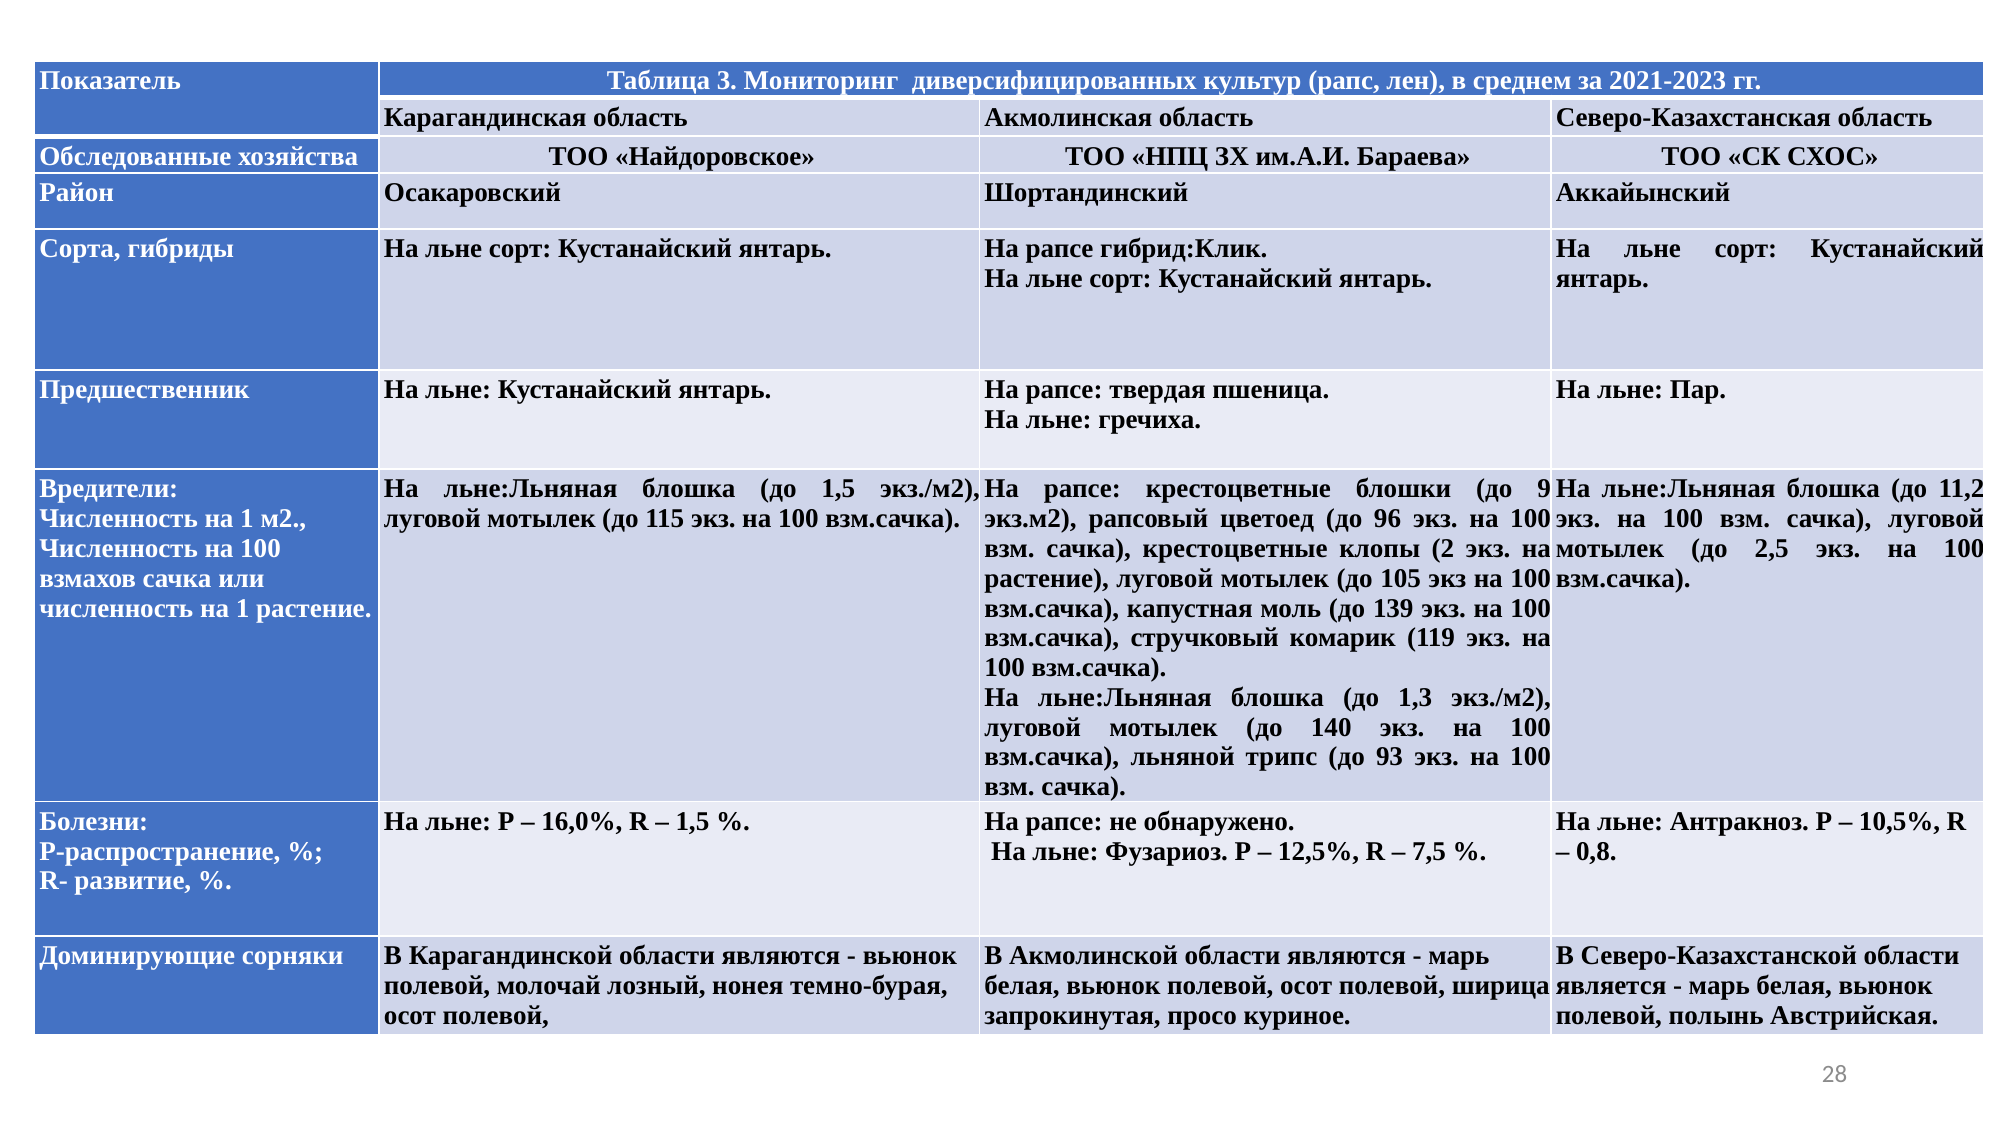

| Показатель | Таблица 3. Мониторинг диверсифицированных культур (рапс, лен), в среднем за 2021-2023 гг. |  |  |
| --- | --- | --- | --- |
|  | Карагандинская область | Акмолинская область | Северо-Казахстанская область |
| Обследованные хозяйства | ТОО «Найдоровское» | ТОО «НПЦ ЗХ им.А.И. Бараева» | ТОО «СК СХОС» |
| Район | Осакаровский | Шортандинский | Аккайынский |
| Сорта, гибриды | На льне сорт: Кустанайский янтарь. | На рапсе гибрид:Клик. На льне сорт: Кустанайский янтарь. | На льне сорт: Кустанайский янтарь. |
| Предшественник | На льне: Кустанайский янтарь. | На рапсе: твердая пшеница. На льне: гречиха. | На льне: Пар. |
| Вредители: Численность на 1 м2., Численность на 100 взмахов сачка или численность на 1 растение. | На льне:Льняная блошка (до 1,5 экз./м2), луговой мотылек (до 115 экз. на 100 взм.сачка). | На рапсе: крестоцветные блошки (до 9 экз.м2), рапсовый цветоед (до 96 экз. на 100 взм. сачка), крестоцветные клопы (2 экз. на растение), луговой мотылек (до 105 экз на 100 взм.сачка), капустная моль (до 139 экз. на 100 взм.сачка), стручковый комарик (119 экз. на 100 взм.сачка). На льне:Льняная блошка (до 1,3 экз./м2), луговой мотылек (до 140 экз. на 100 взм.сачка), льняной трипс (до 93 экз. на 100 взм. сачка). | На льне:Льняная блошка (до 11,2 экз. на 100 взм. сачка), луговой мотылек (до 2,5 экз. на 100 взм.сачка). |
| Болезни: P-распространение, %; R- развитие, %. | На льне: Р – 16,0%, R – 1,5 %. | На рапсе: не обнаружено. На льне: Фузариоз. Р – 12,5%, R – 7,5 %. | На льне: Антракноз. Р – 10,5%, R – 0,8. |
| Доминирующие сорняки | В Карагандинской области являются - вьюнок полевой, молочай лозный, нонея темно-бурая, осот полевой, | В Акмолинской области являются - марь белая, вьюнок полевой, осот полевой, ширица запрокинутая, просо куриное. | В Северо-Казахстанской области является - марь белая, вьюнок полевой, полынь Австрийская. |
28